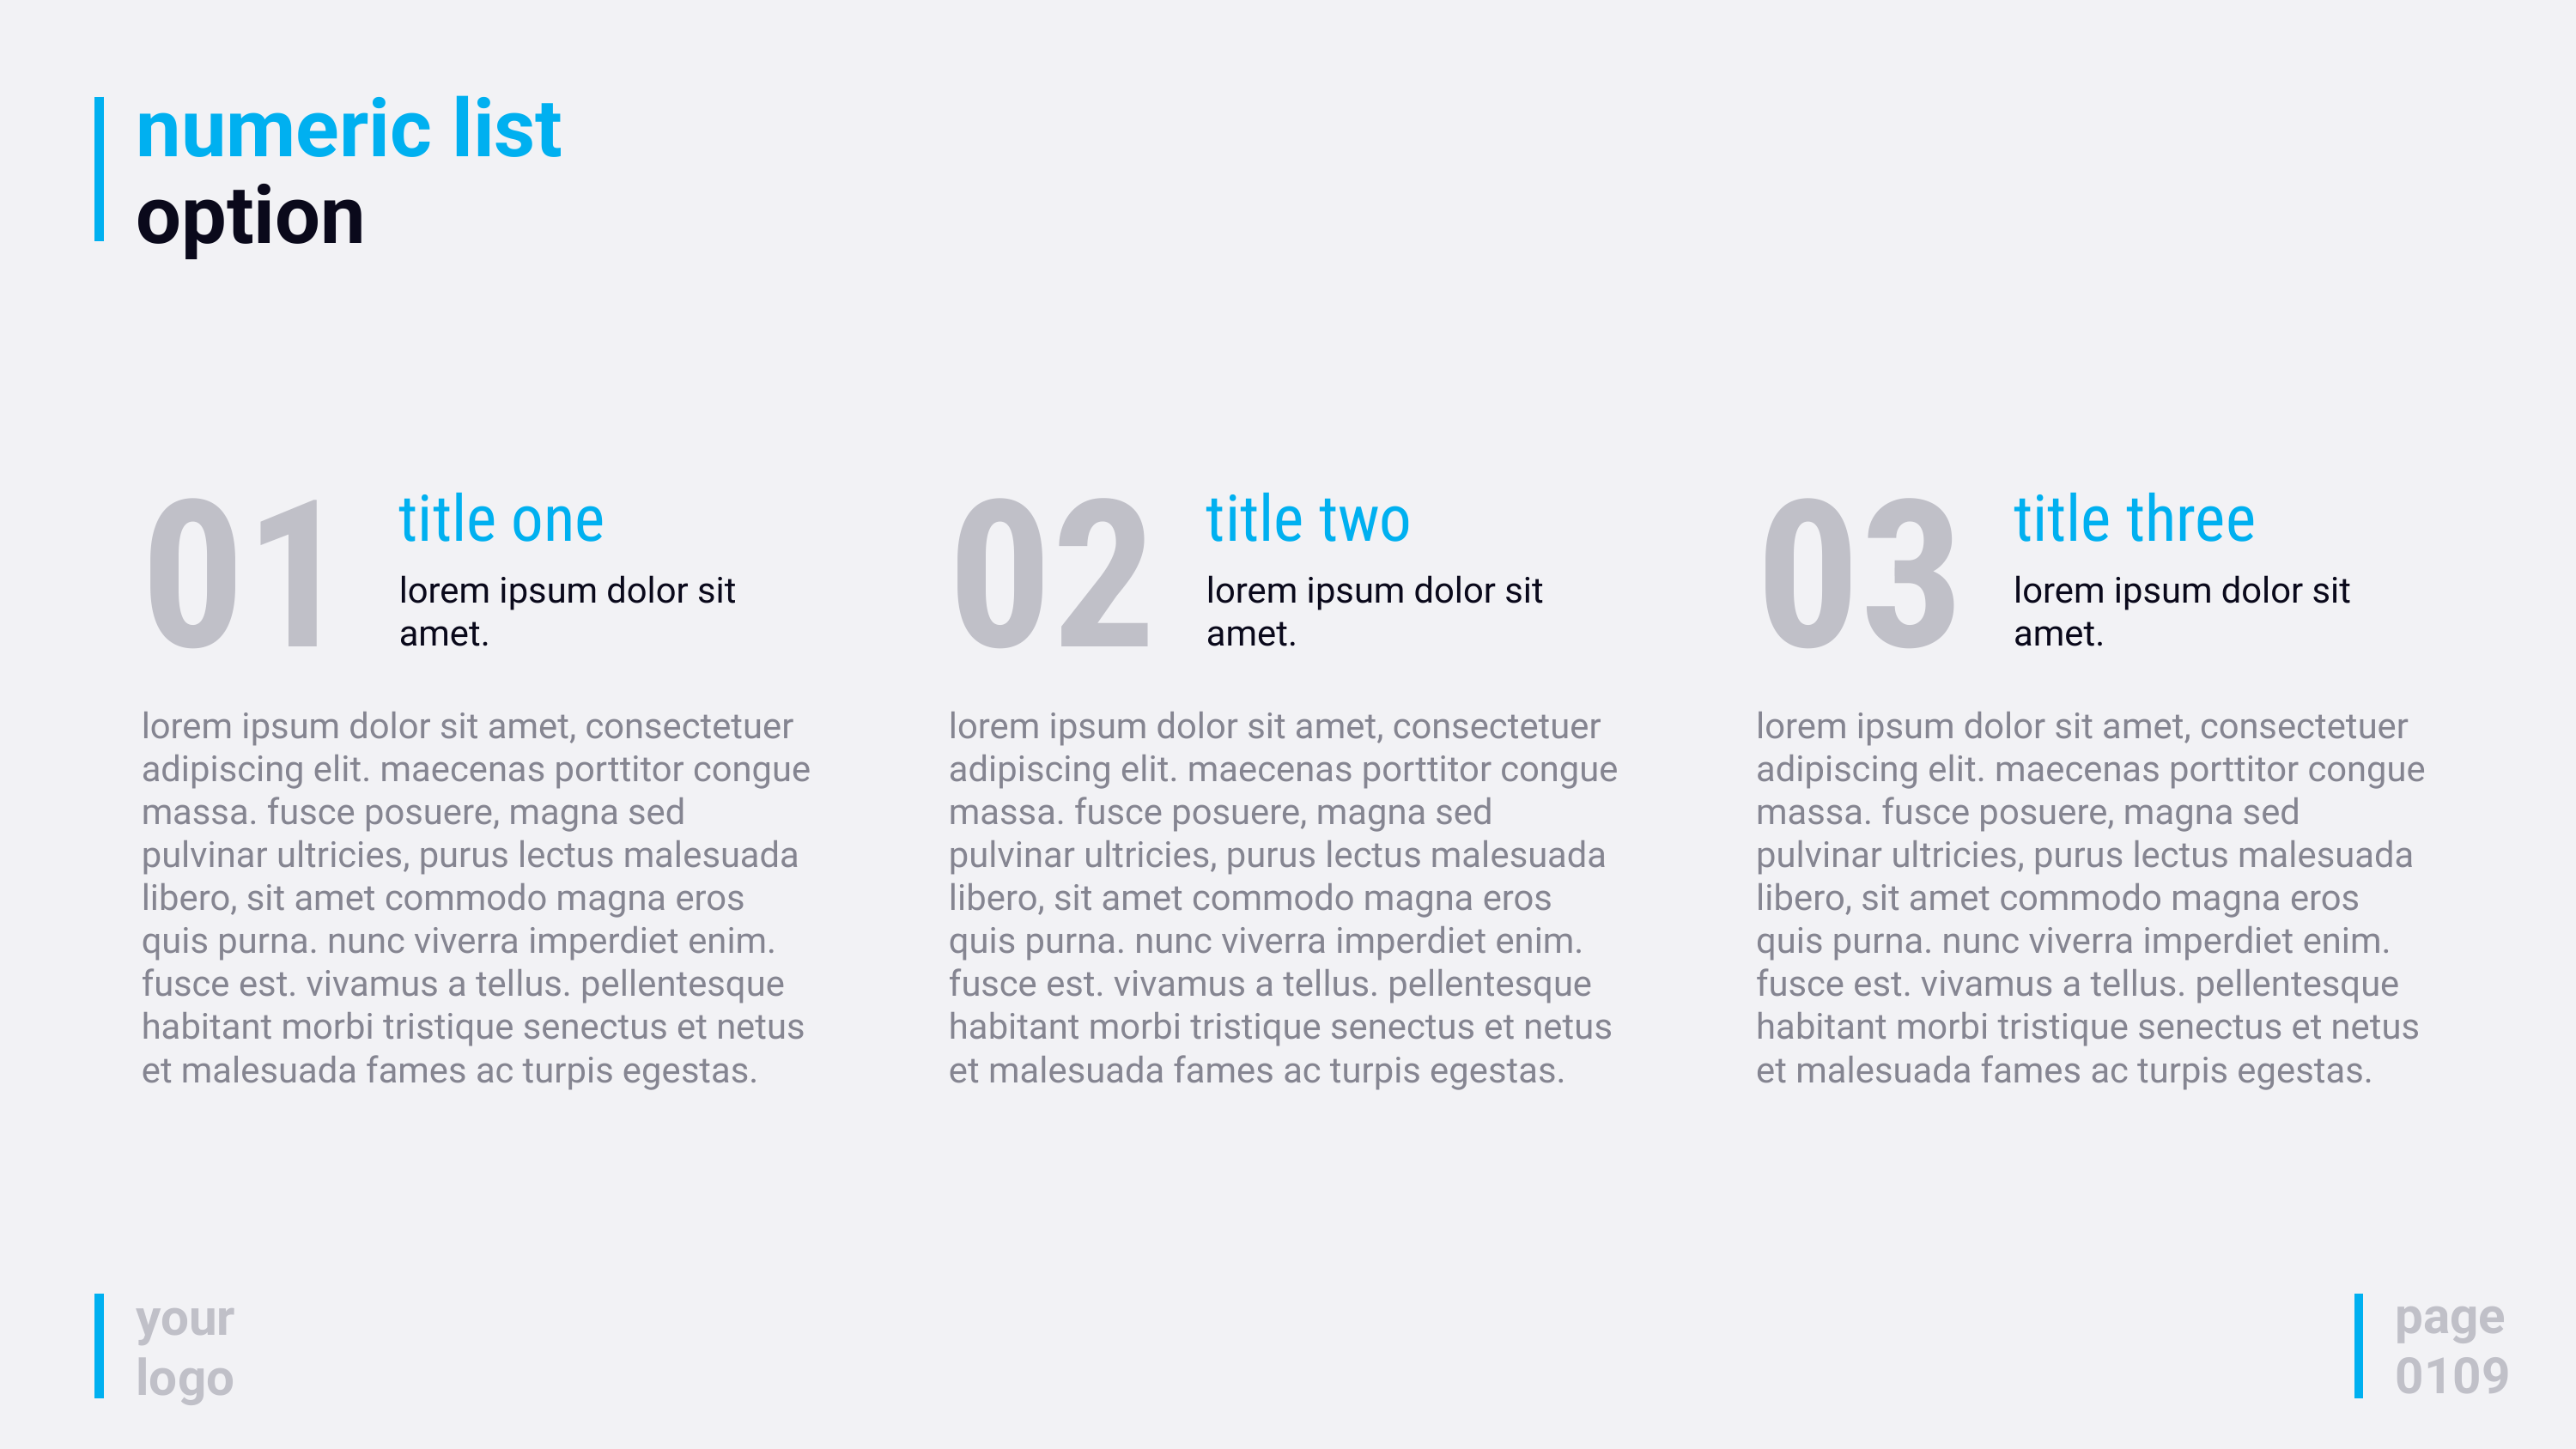

# numeric list option
01
title one
lorem ipsum dolor sit amet.
lorem ipsum dolor sit amet, consectetuer adipiscing elit. maecenas porttitor congue massa. fusce posuere, magna sed pulvinar ultricies, purus lectus malesuada libero, sit amet commodo magna eros quis purna. nunc viverra imperdiet enim. fusce est. vivamus a tellus. pellentesque habitant morbi tristique senectus et netus et malesuada fames ac turpis egestas.
02
title two
lorem ipsum dolor sit amet.
lorem ipsum dolor sit amet, consectetuer adipiscing elit. maecenas porttitor congue massa. fusce posuere, magna sed pulvinar ultricies, purus lectus malesuada libero, sit amet commodo magna eros quis purna. nunc viverra imperdiet enim. fusce est. vivamus a tellus. pellentesque habitant morbi tristique senectus et netus et malesuada fames ac turpis egestas.
03
title three
lorem ipsum dolor sit amet.
lorem ipsum dolor sit amet, consectetuer adipiscing elit. maecenas porttitor congue massa. fusce posuere, magna sed pulvinar ultricies, purus lectus malesuada libero, sit amet commodo magna eros quis purna. nunc viverra imperdiet enim. fusce est. vivamus a tellus. pellentesque habitant morbi tristique senectus et netus et malesuada fames ac turpis egestas.
page
0109